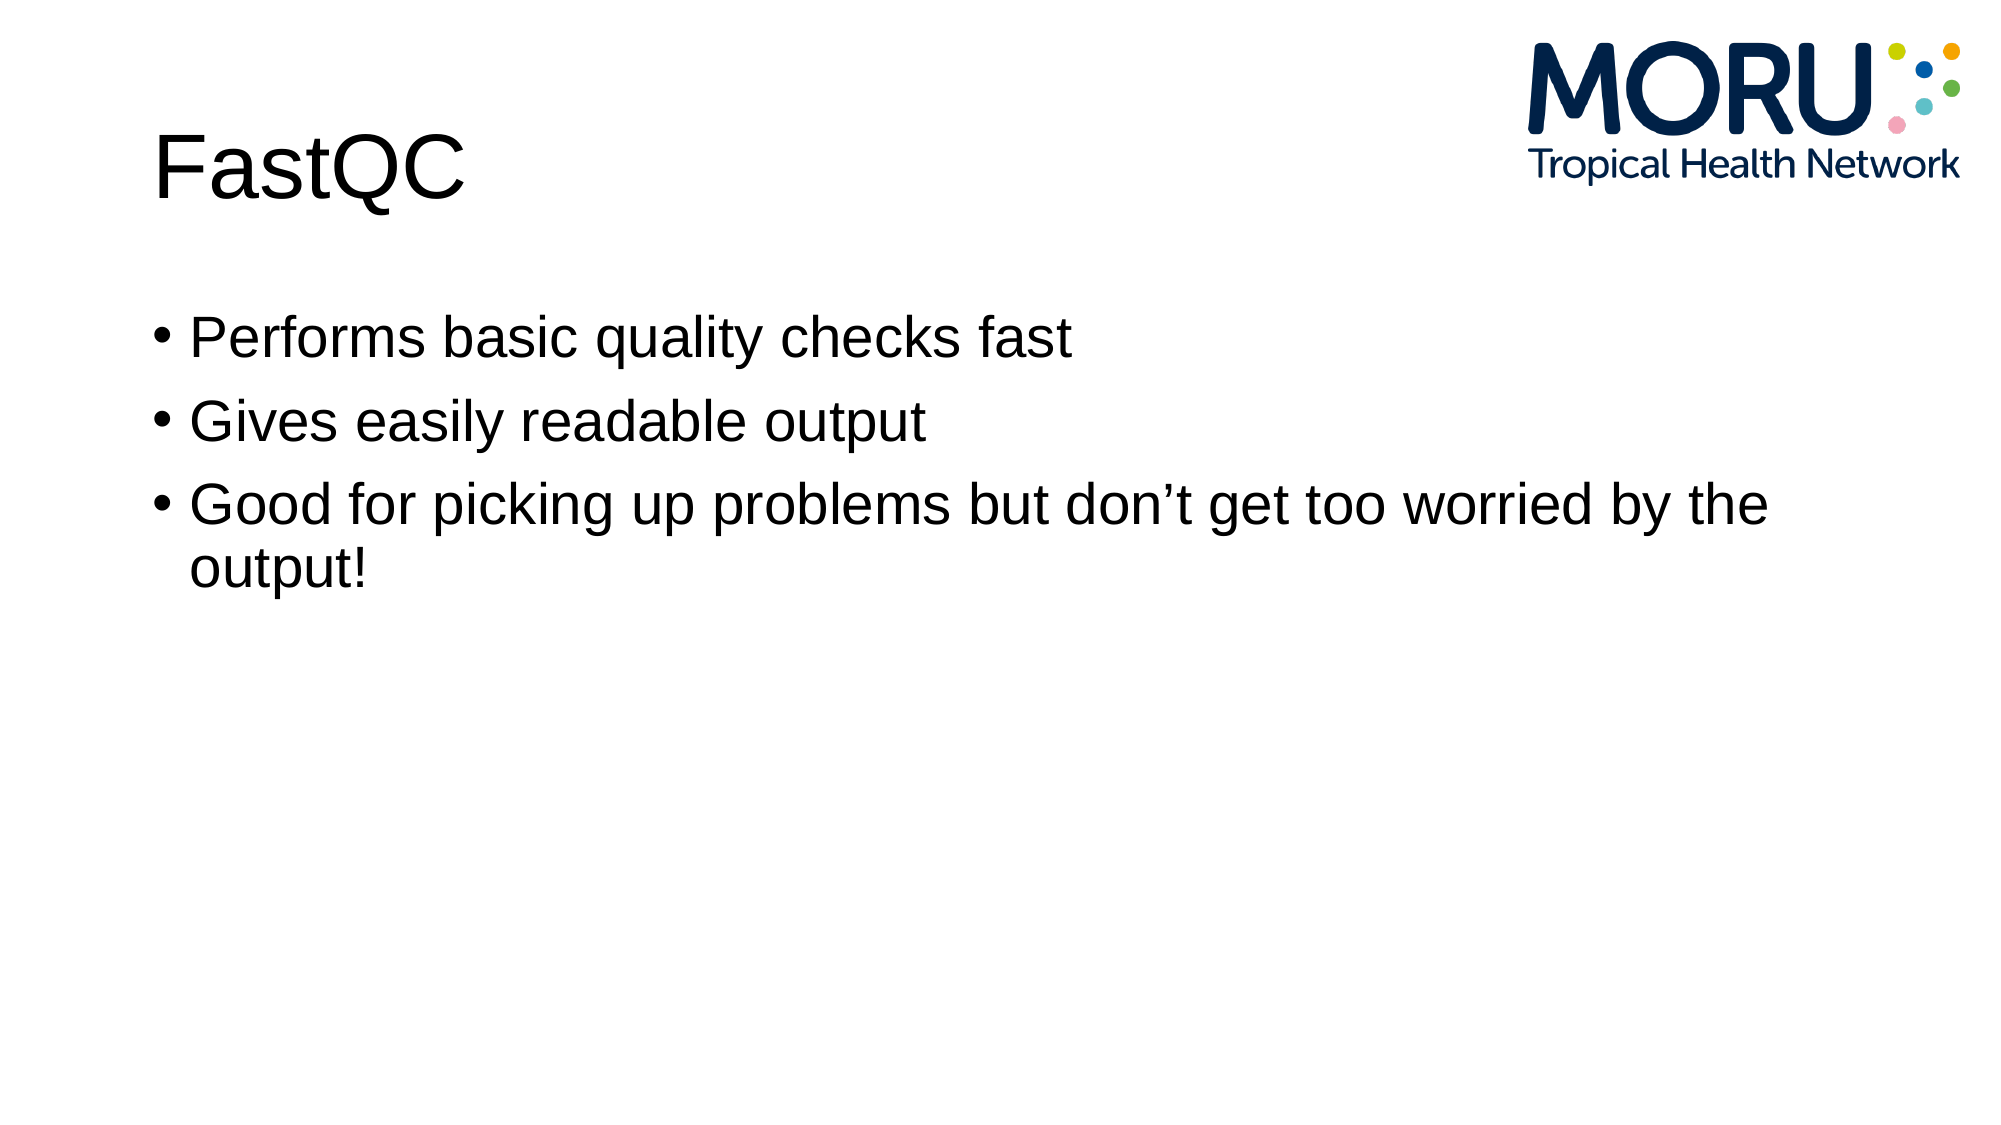

# FastQC
Performs basic quality checks fast
Gives easily readable output
Good for picking up problems but don’t get too worried by the output!